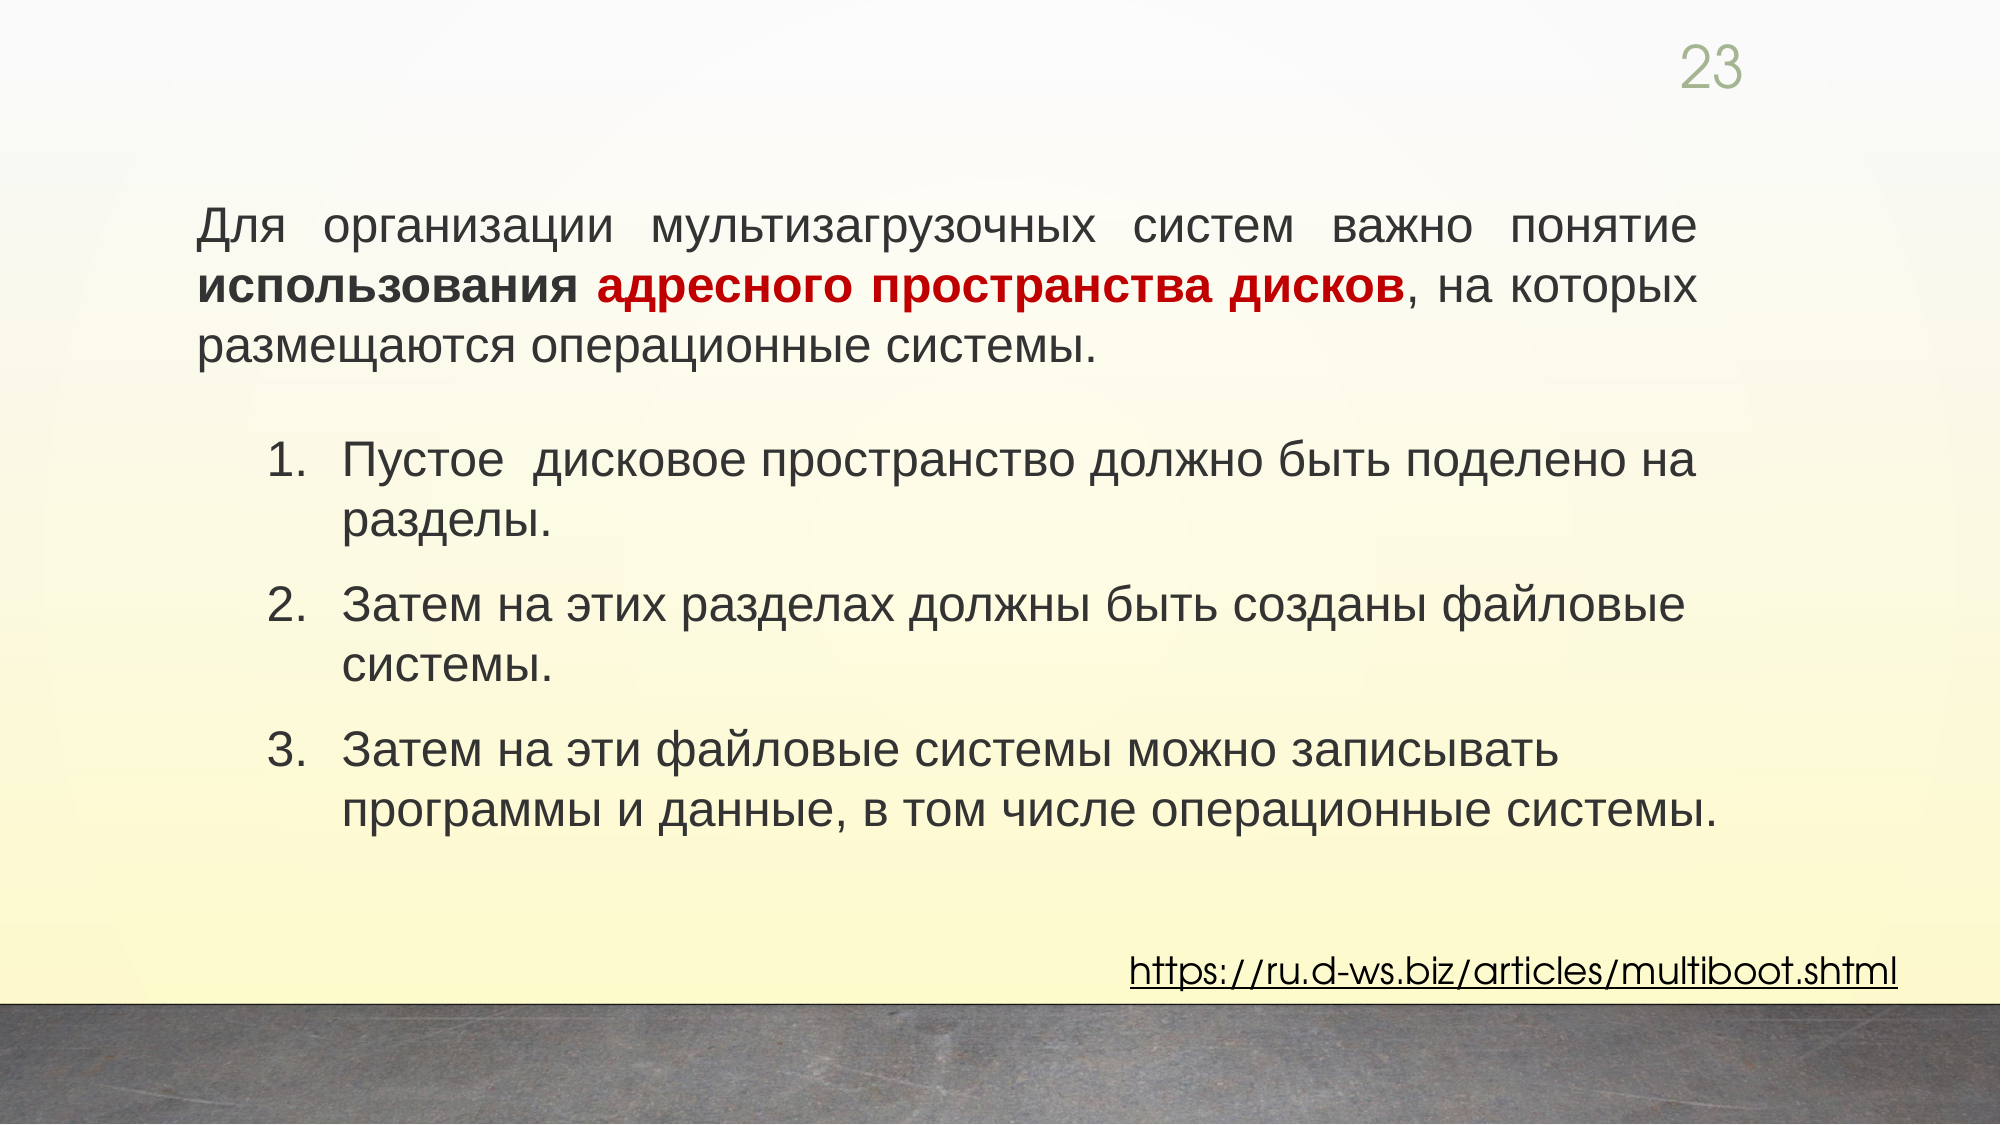

23
Для организации мультизагрузочных систем важно понятие использования адресного пространства дисков, на которых размещаются операционные системы.
Пустое  дисковое пространство должно быть поделено на разделы.
Затем на этих разделах должны быть созданы файловые системы.
Затем на эти файловые системы можно записывать программы и данные, в том числе операционные системы.
https://ru.d-ws.biz/articles/multiboot.shtml